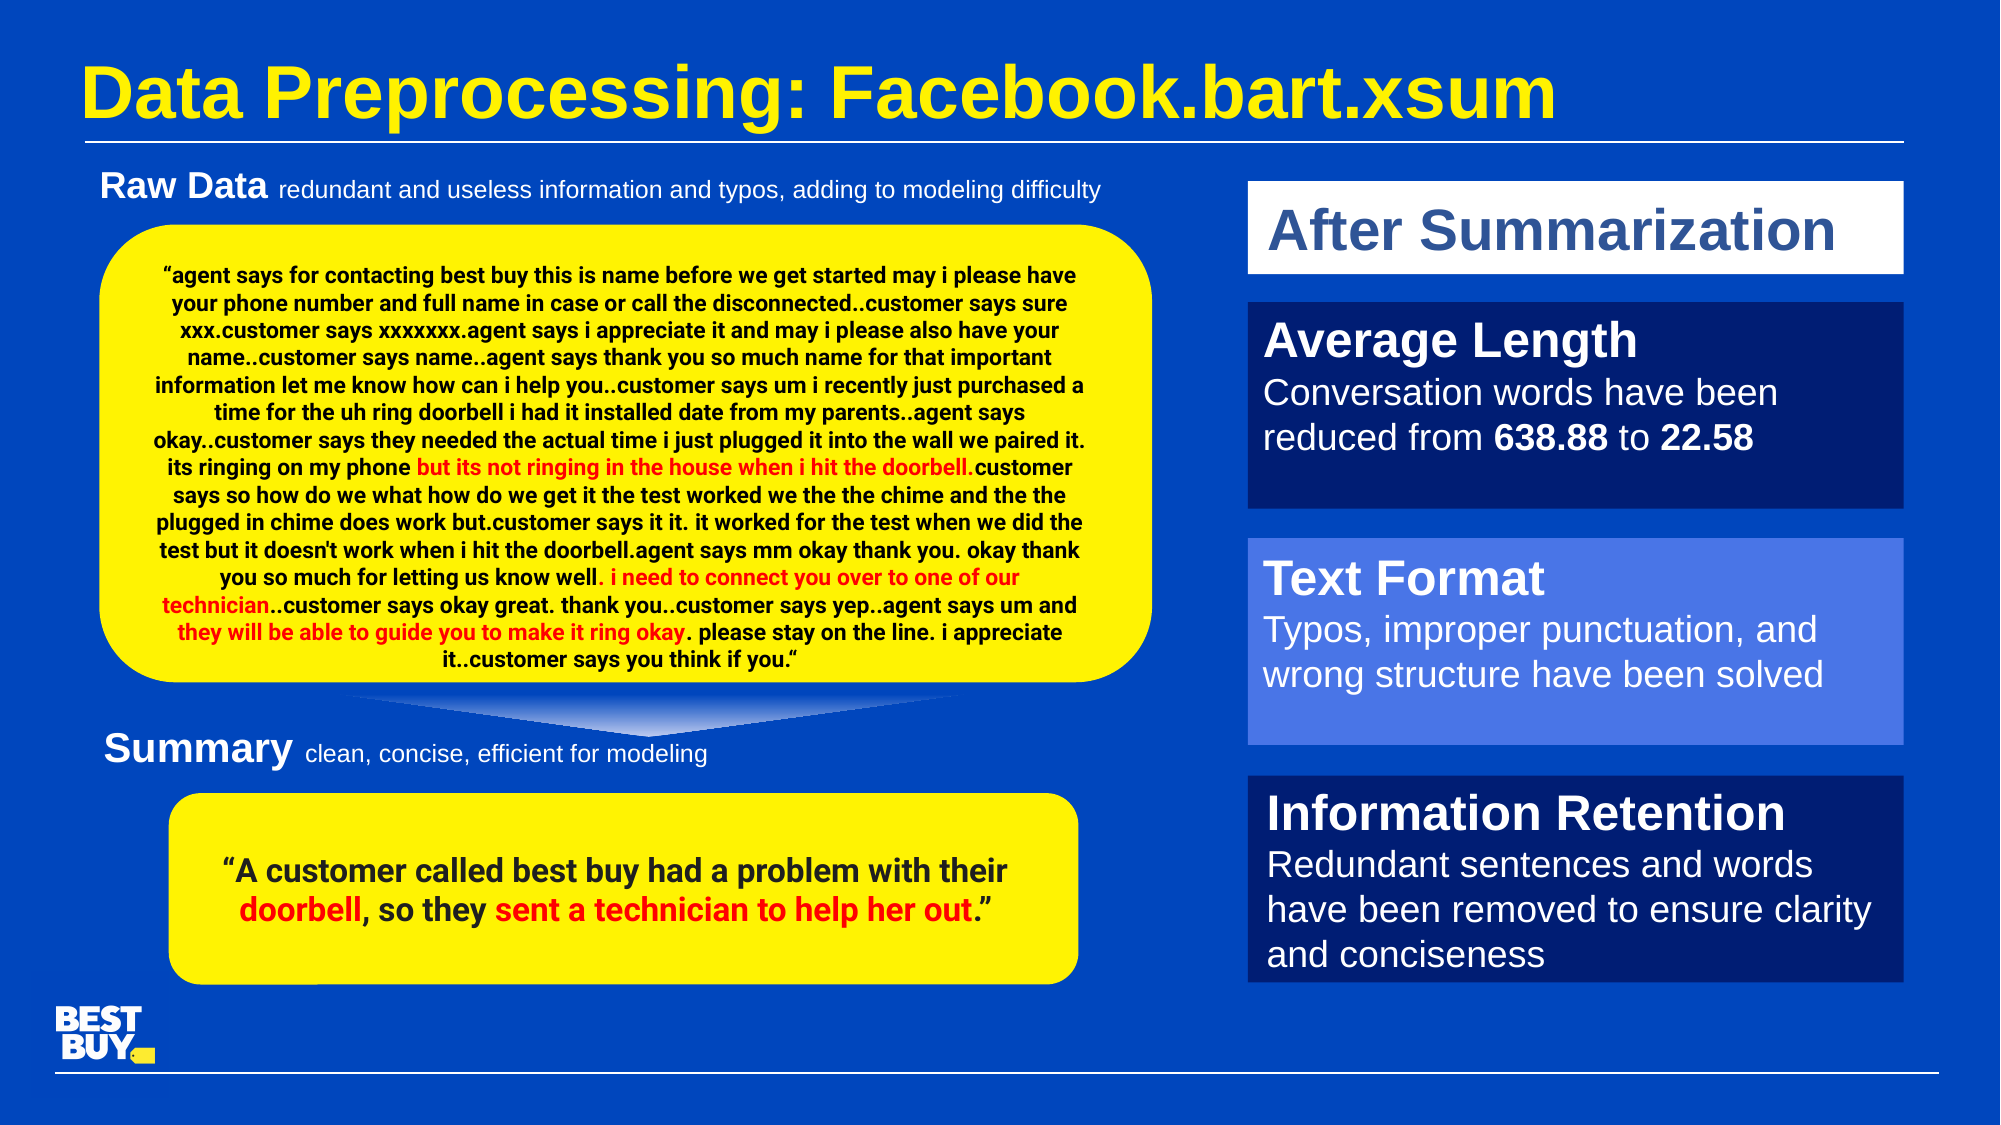

Data Preprocessing: Facebook.bart.xsum
Raw Data redundant and useless information and typos, adding to modeling difficulty

After Summarization

“agent says for contacting best buy this is name before we get started may i please have your phone number and full name in case or call the disconnected..customer says sure xxx.customer says xxxxxxx.agent says i appreciate it and may i please also have your name..customer says name..agent says thank you so much name for that important information let me know how can i help you..customer says um i recently just purchased a time for the uh ring doorbell i had it installed date from my parents..agent says okay..customer says they needed the actual time i just plugged it into the wall we paired it. its ringing on my phone but its not ringing in the house when i hit the doorbell.customer says so how do we what how do we get it the test worked we the the chime and the the plugged in chime does work but.customer says it it. it worked for the test when we did the test but it doesn't work when i hit the doorbell.agent says mm okay thank you. okay thank you so much for letting us know well. i need to connect you over to one of our technician..customer says okay great. thank you..customer says yep..agent says um and they will be able to guide you to make it ring okay. please stay on the line. i appreciate it..customer says you think if you.“
Average Length
Conversation words have been reduced from 638.88 to 22.58

Text Format
Typos, improper punctuation, and wrong structure have been solved

Summary clean, concise, efficient for modeling
Information Retention
Redundant sentences and words have been removed to ensure clarity and conciseness

“A customer called best buy had a problem with their doorbell, so they sent a technician to help her out.”